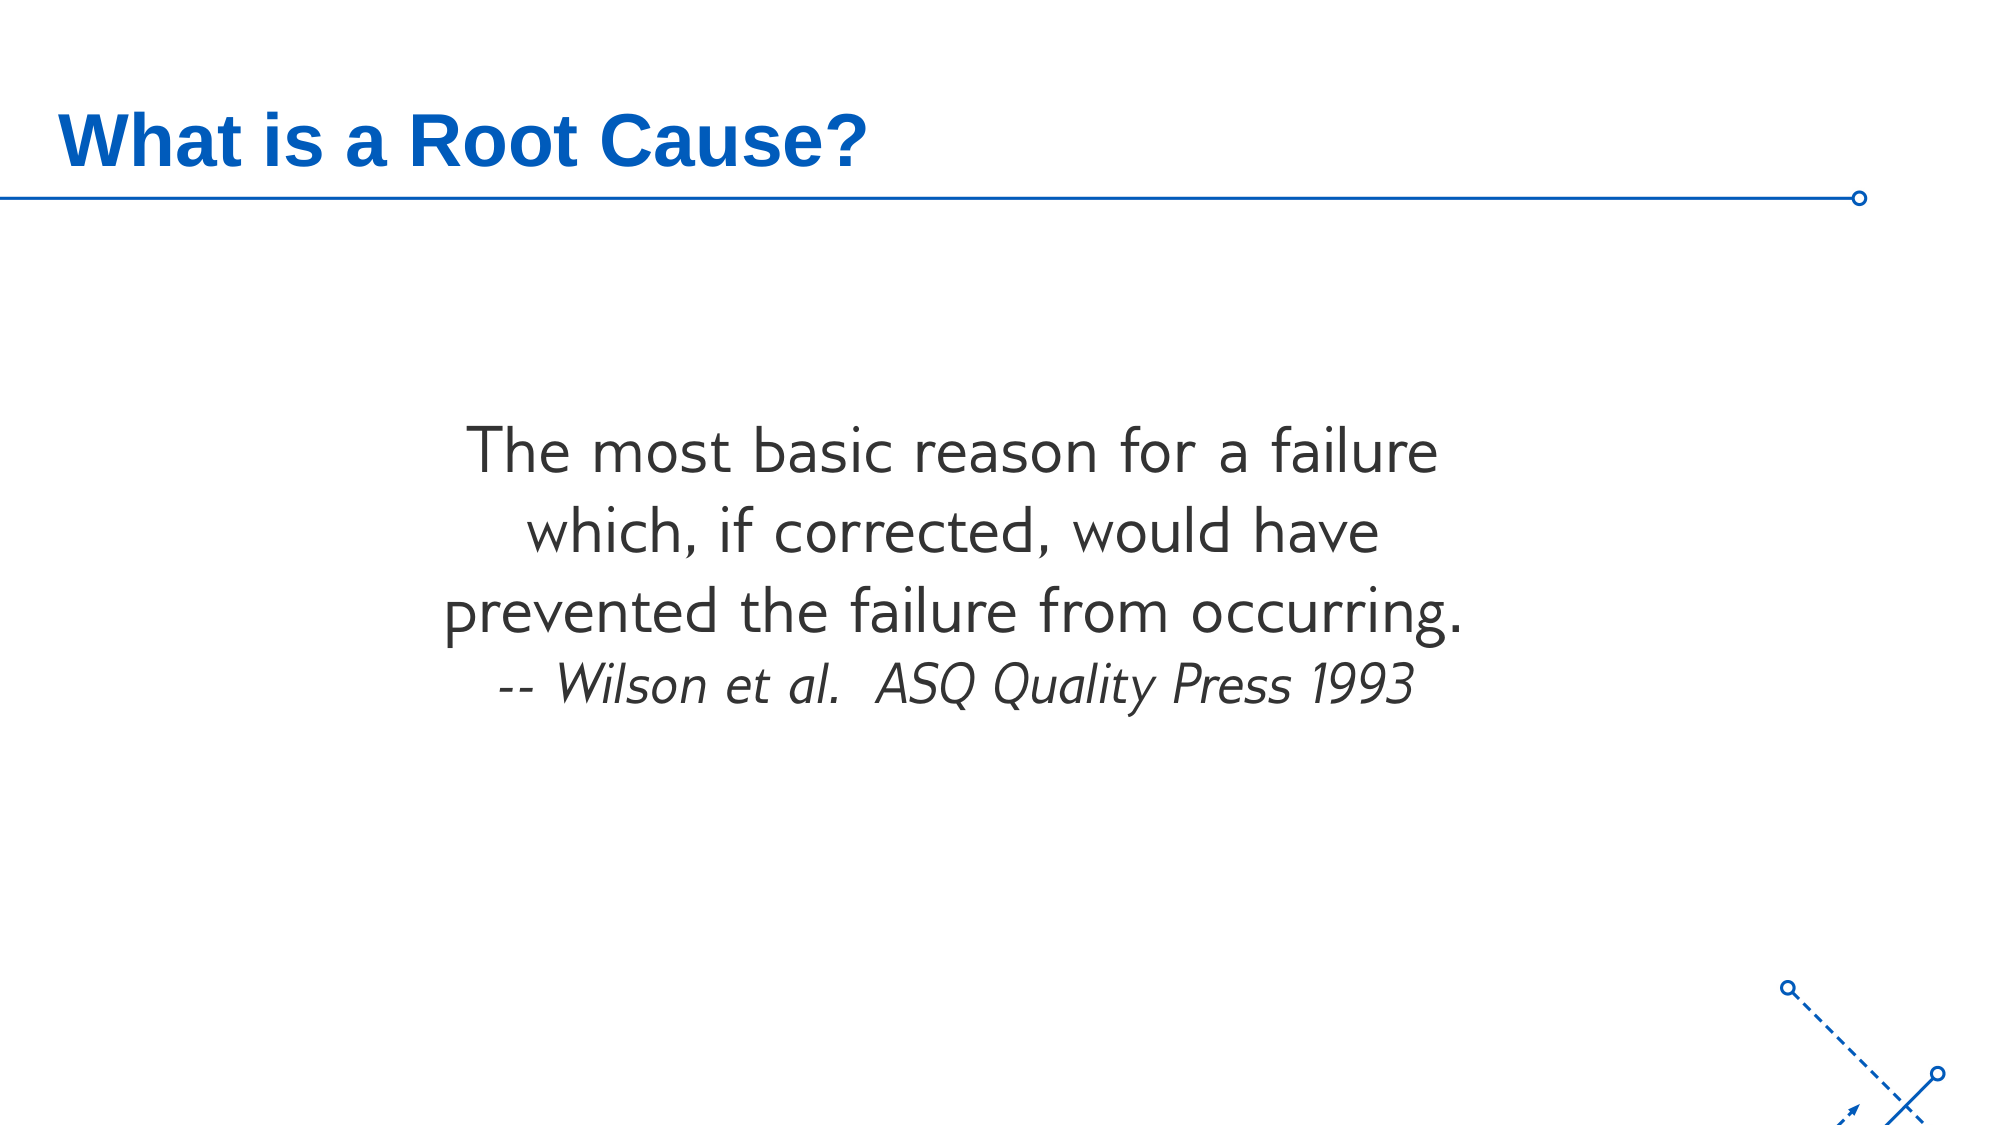

# What is a Root Cause?
The most basic reason for a failure which, if corrected, would have prevented the failure from occurring.
-- Wilson et al.  ASQ Quality Press 1993